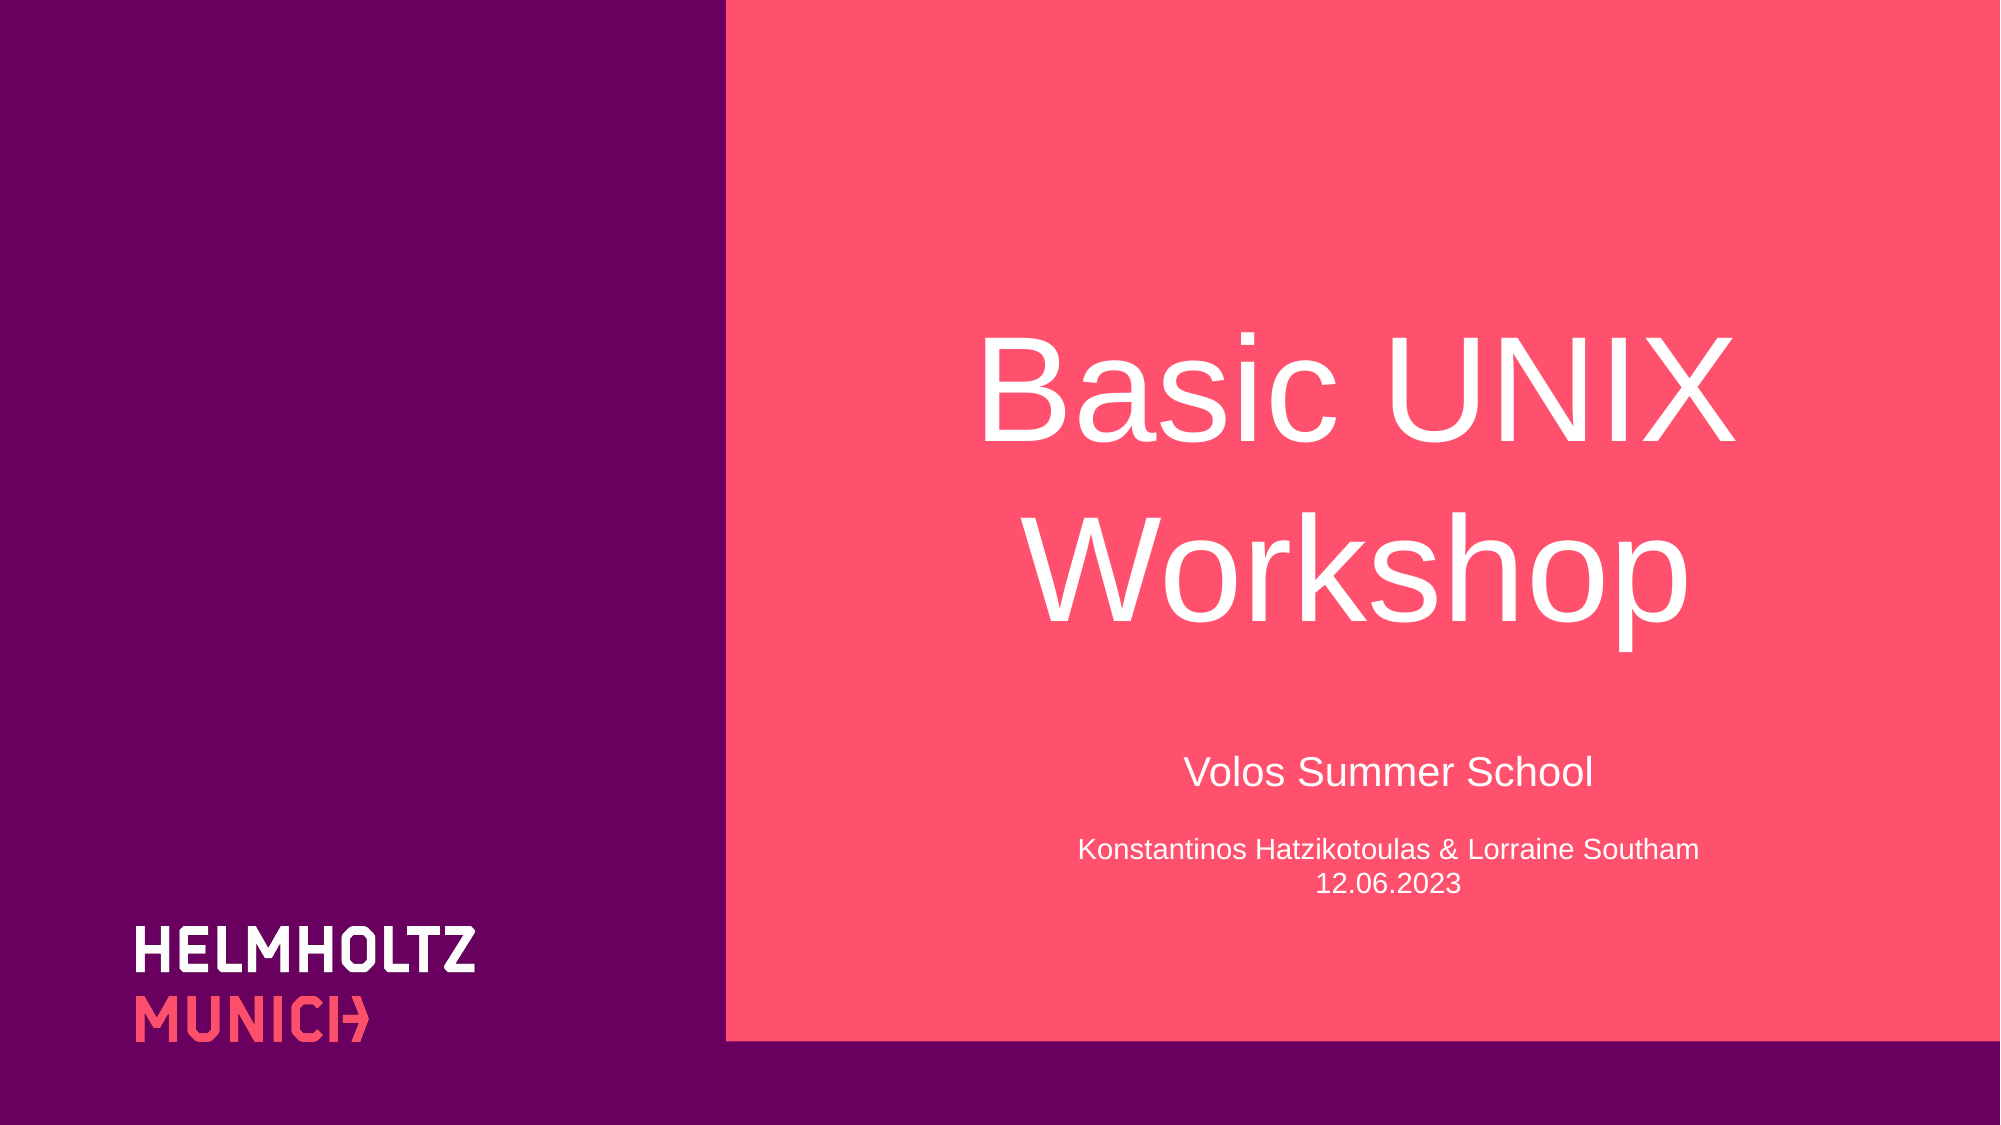

Basic UNIX Workshop

Volos Summer School

Konstantinos Hatzikotoulas & Lorraine Southam
12.06.2023